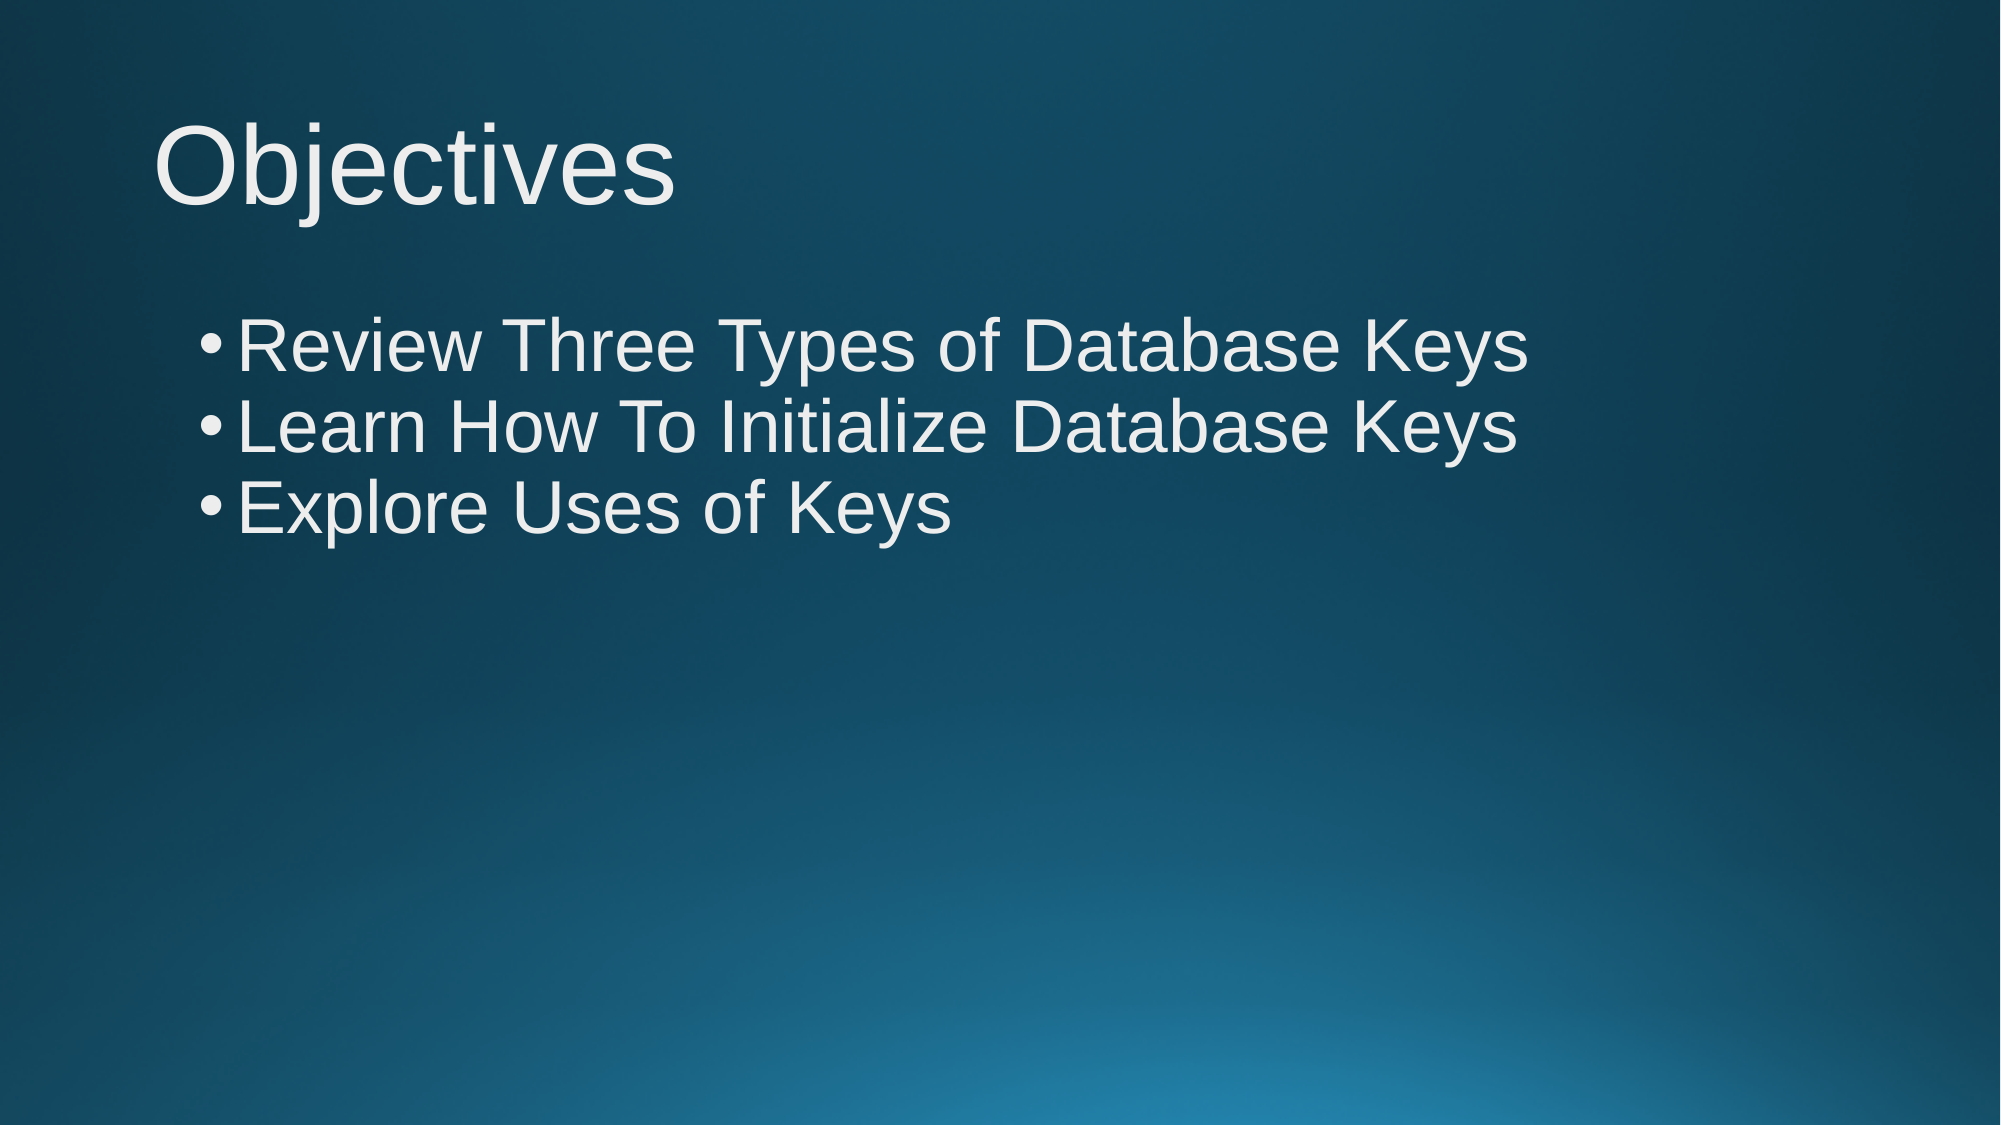

# Objectives
Review Three Types of Database Keys
Learn How To Initialize Database Keys
Explore Uses of Keys